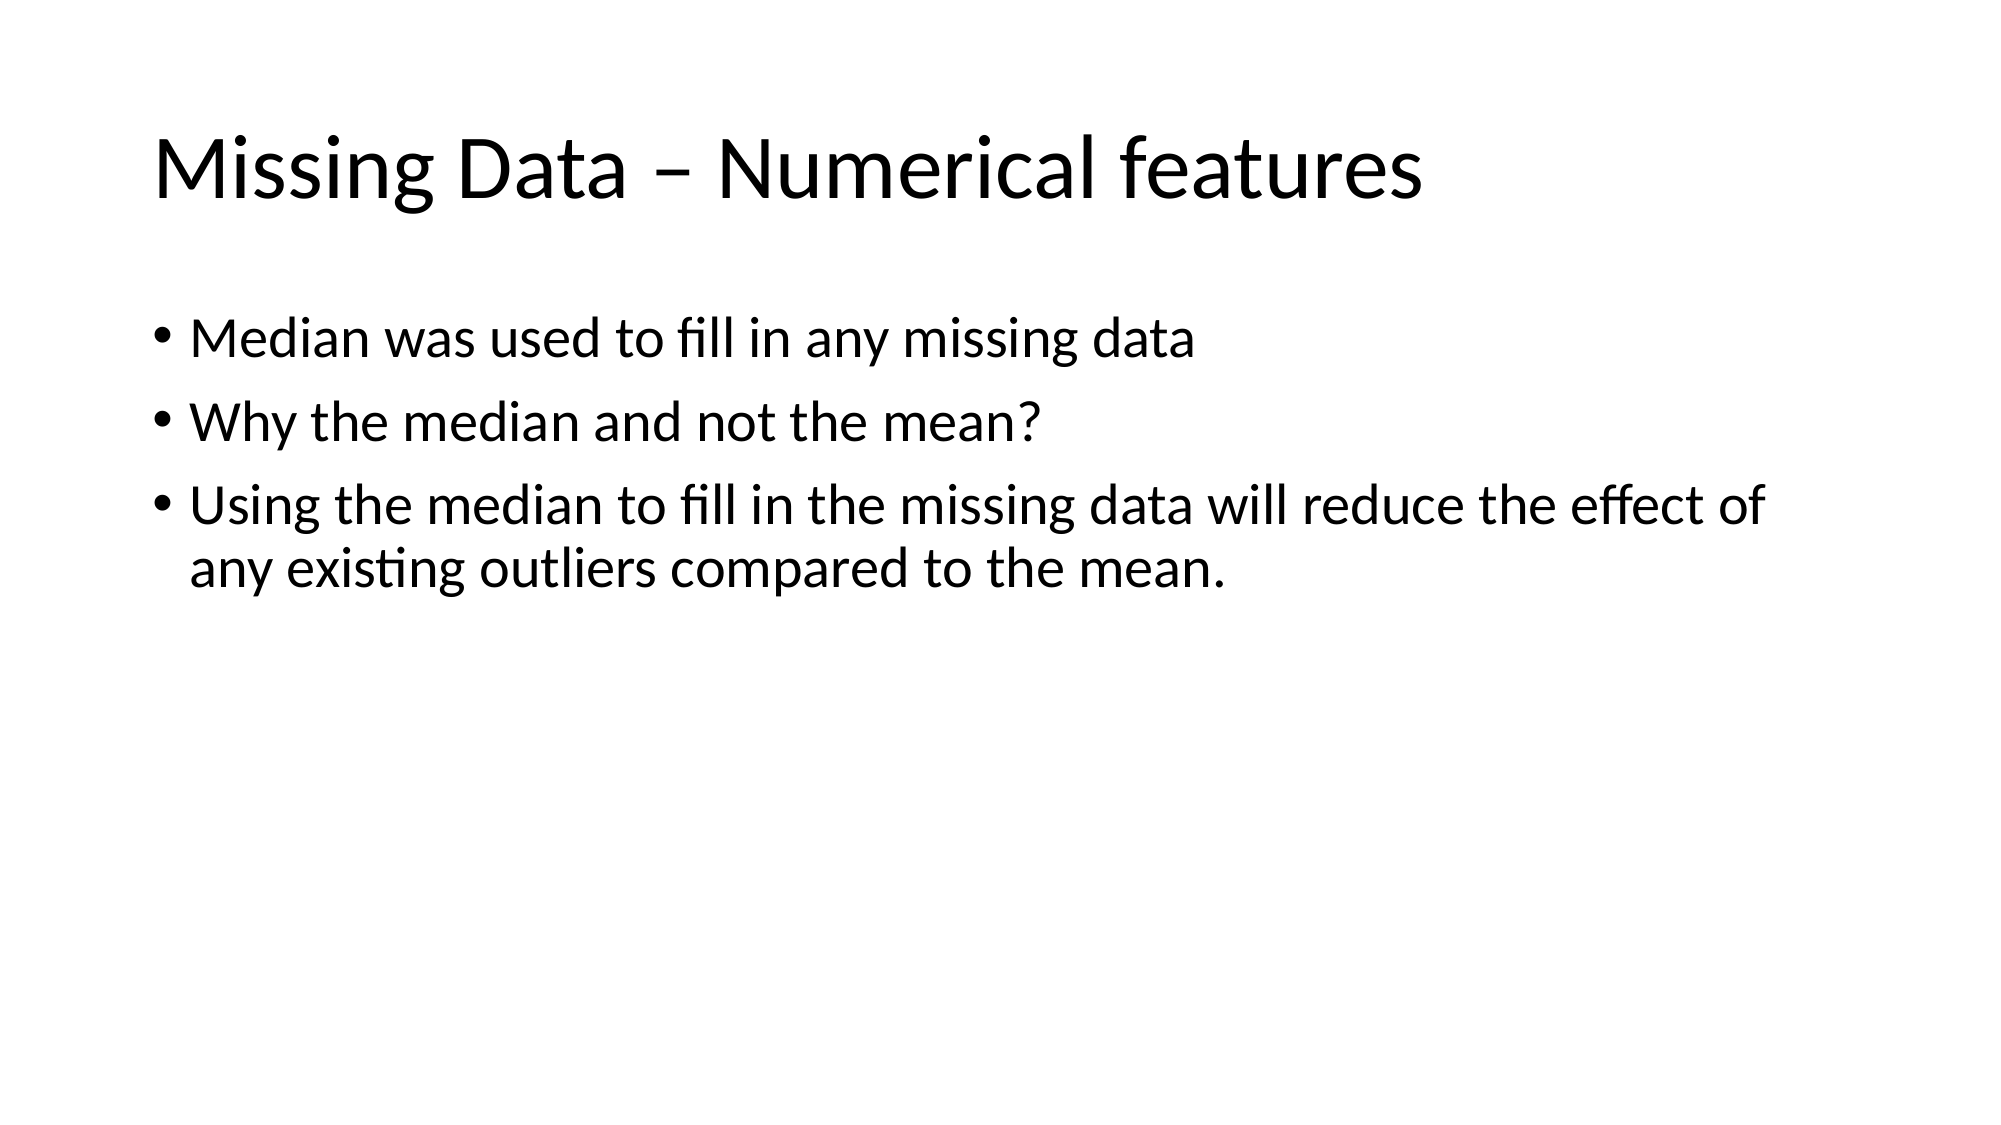

# Missing Data – Numerical features
Median was used to fill in any missing data
Why the median and not the mean?
Using the median to fill in the missing data will reduce the effect of any existing outliers compared to the mean.